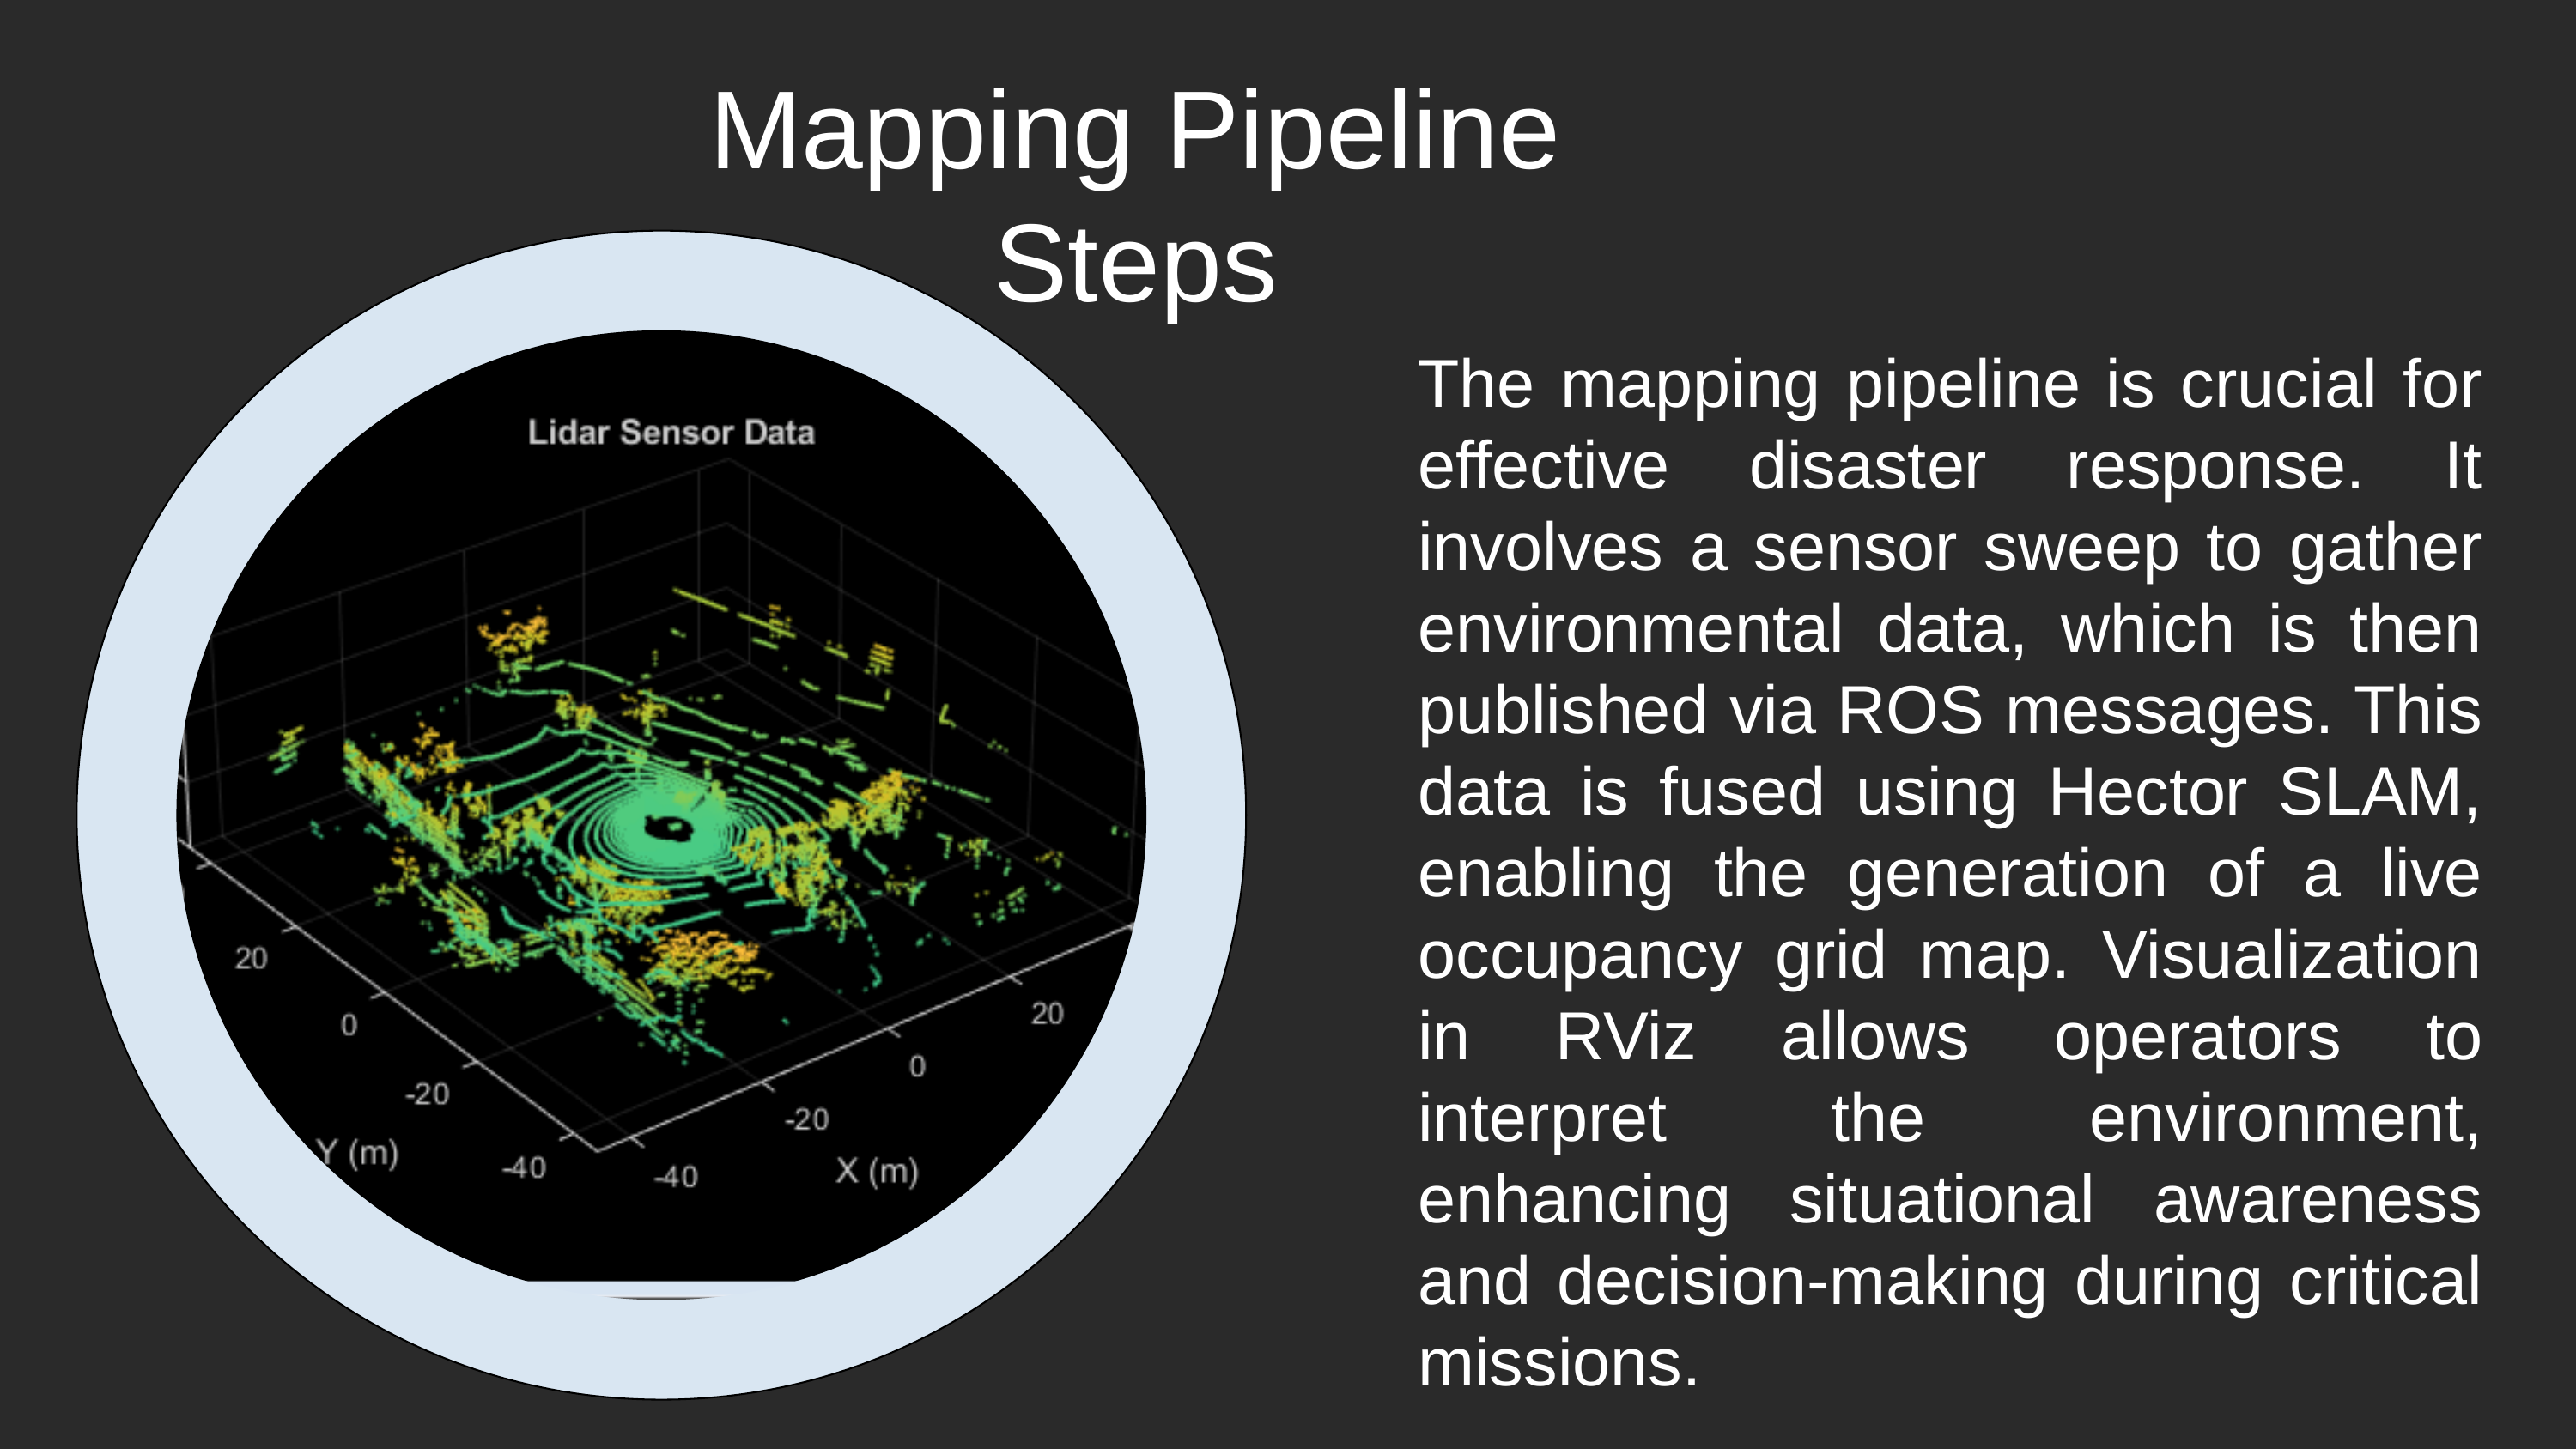

Mapping Pipeline Steps

The mapping pipeline is crucial for effective disaster response. It involves a sensor sweep to gather environmental data, which is then published via ROS messages. This data is fused using Hector SLAM, enabling the generation of a live occupancy grid map. Visualization in RViz allows operators to interpret the environment, enhancing situational awareness and decision-making during critical missions.